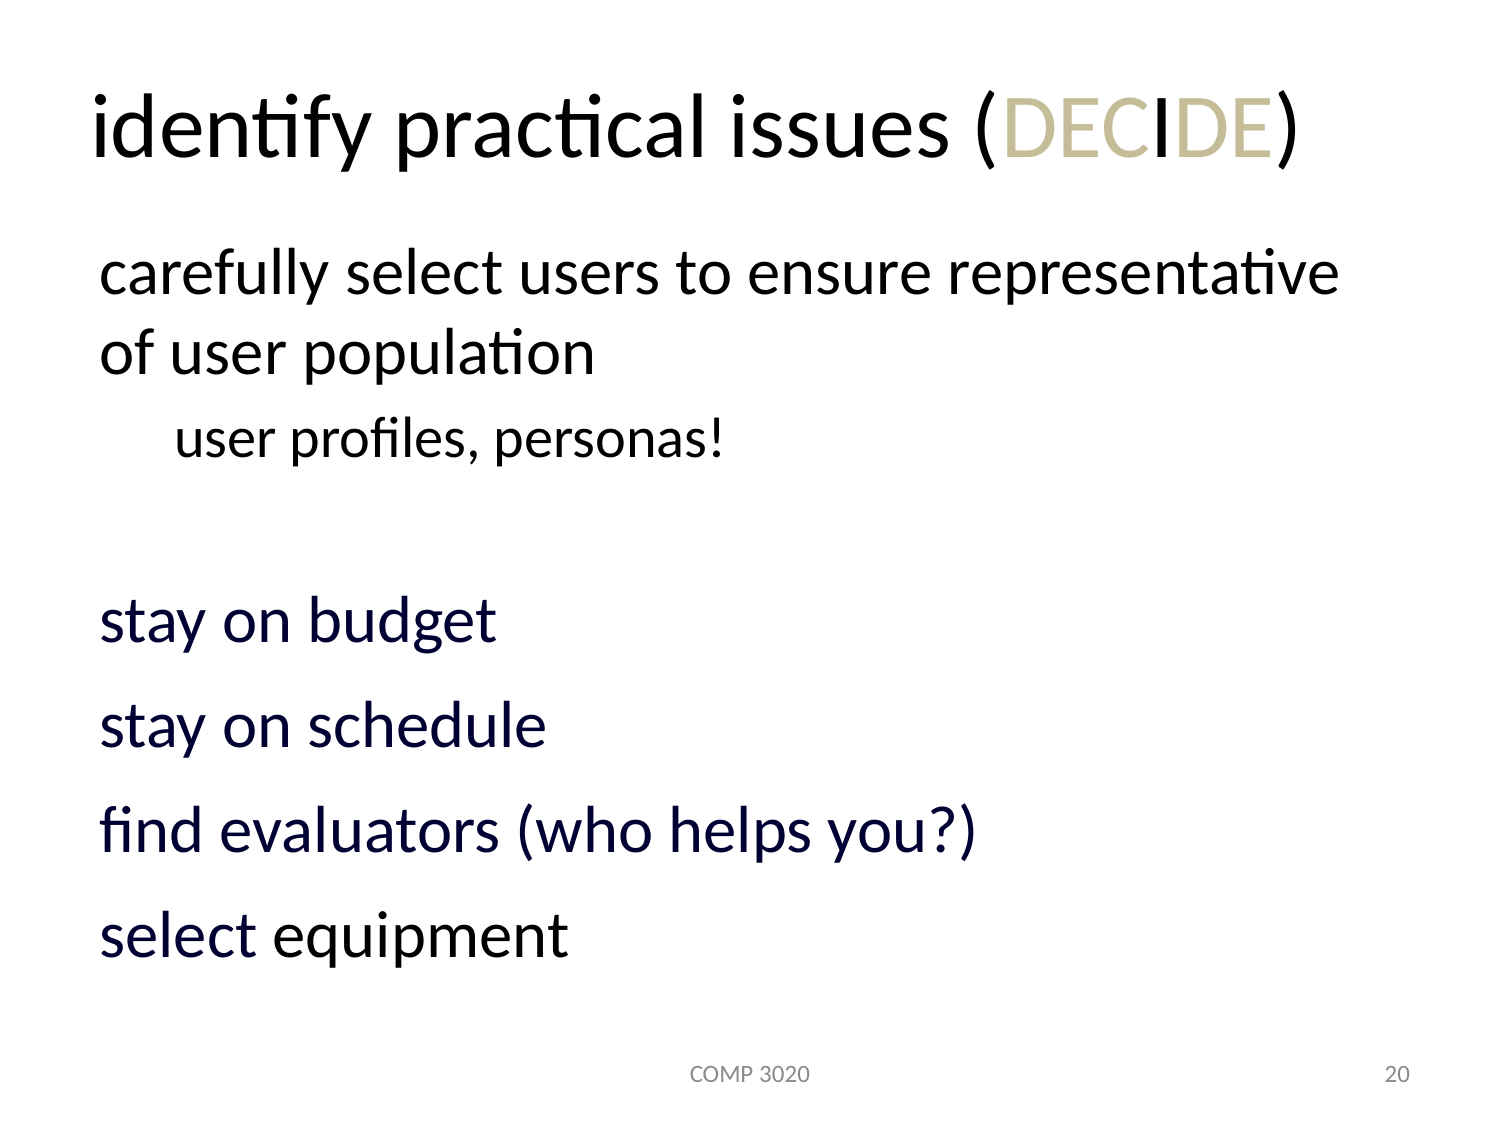

# identify practical issues (DECIDE)
carefully select users to ensure representative of user population
user profiles, personas!

stay on budget
stay on schedule
find evaluators (who helps you?)
select equipment

COMP 3020
20